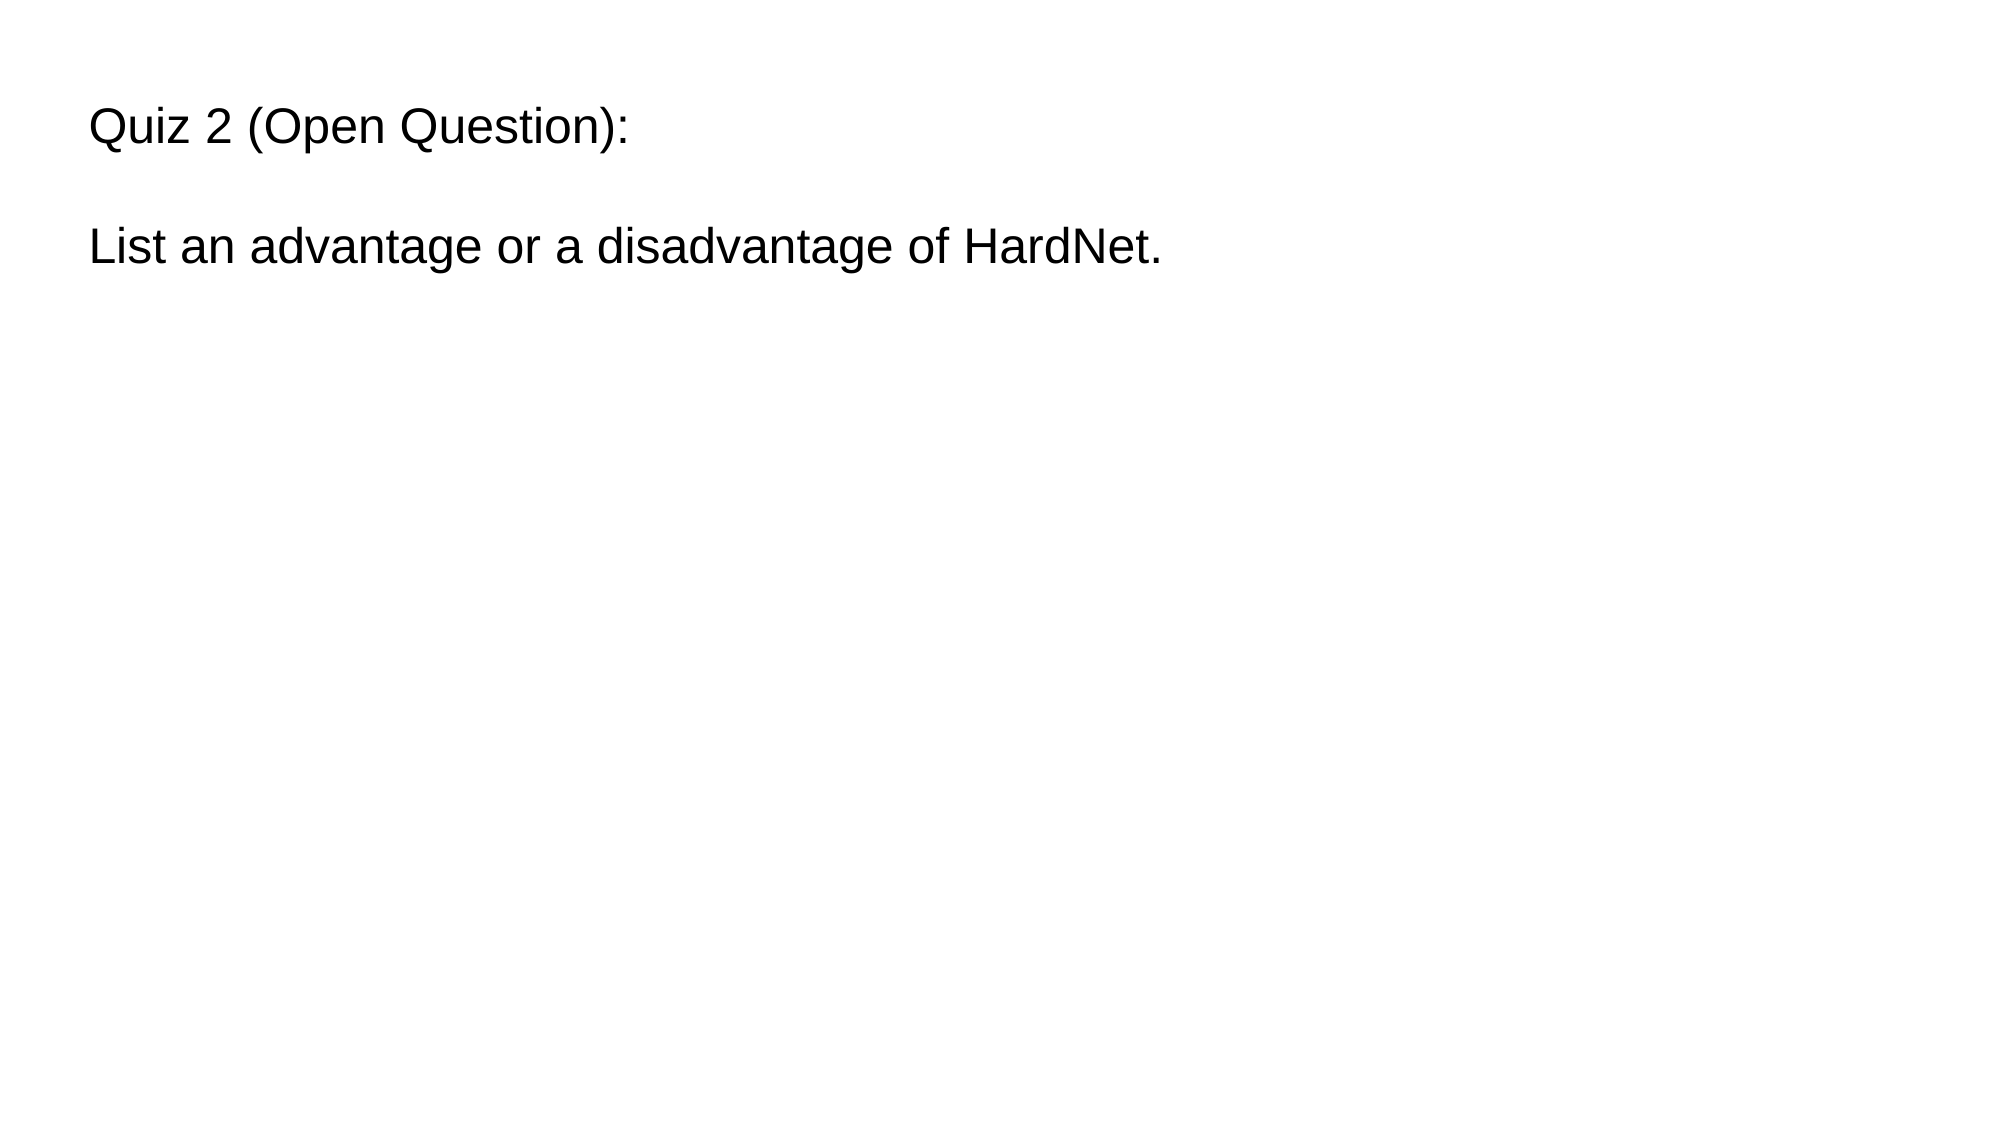

Quiz 2 (Open Question):

List an advantage or a disadvantage of HardNet.